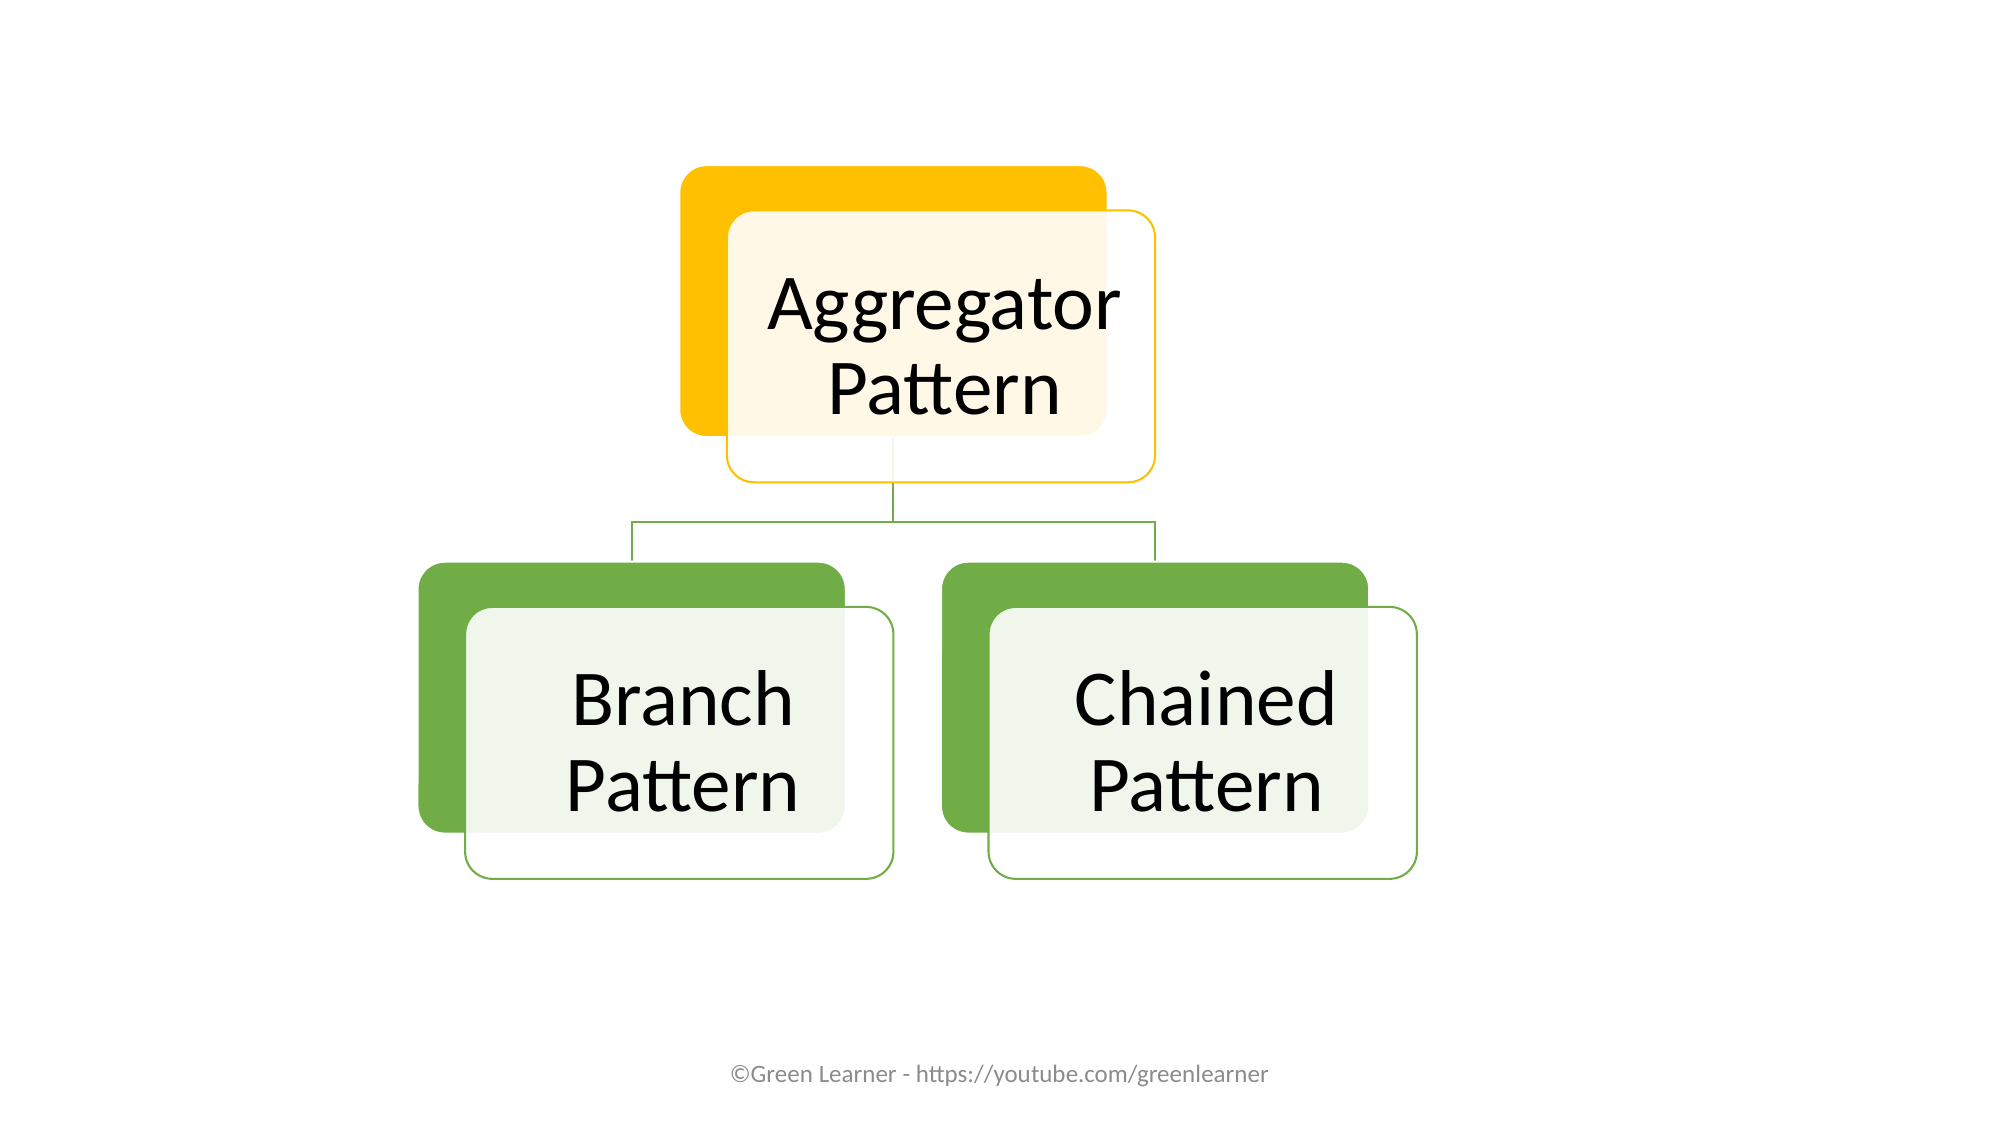

Aggregator Pattern
Branch Pattern
Chained Pattern
©Green Learner - https://youtube.com/greenlearner